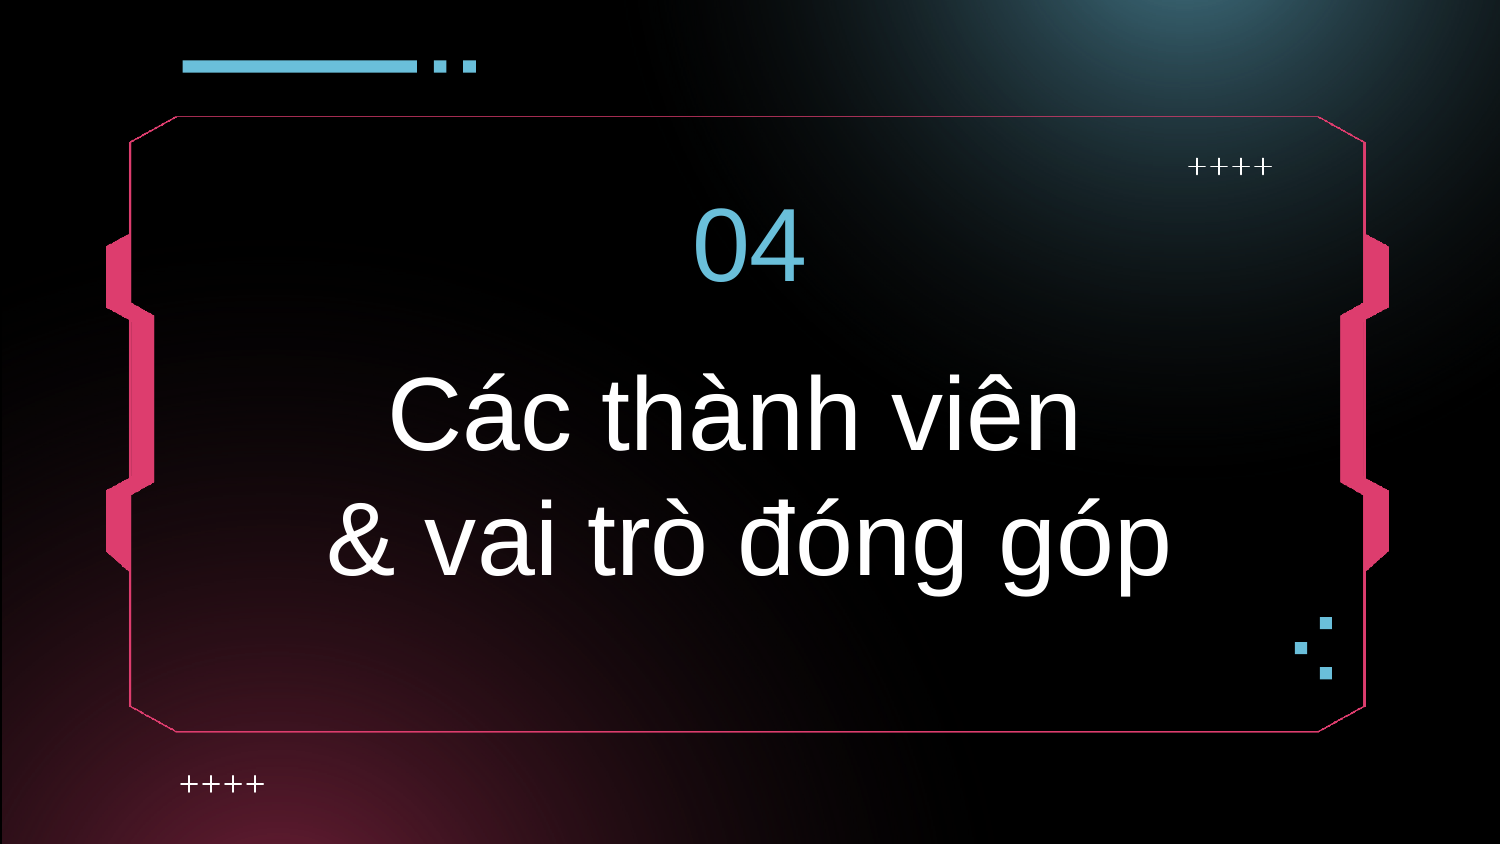

04

# Các thành viên
& vai trò đóng góp